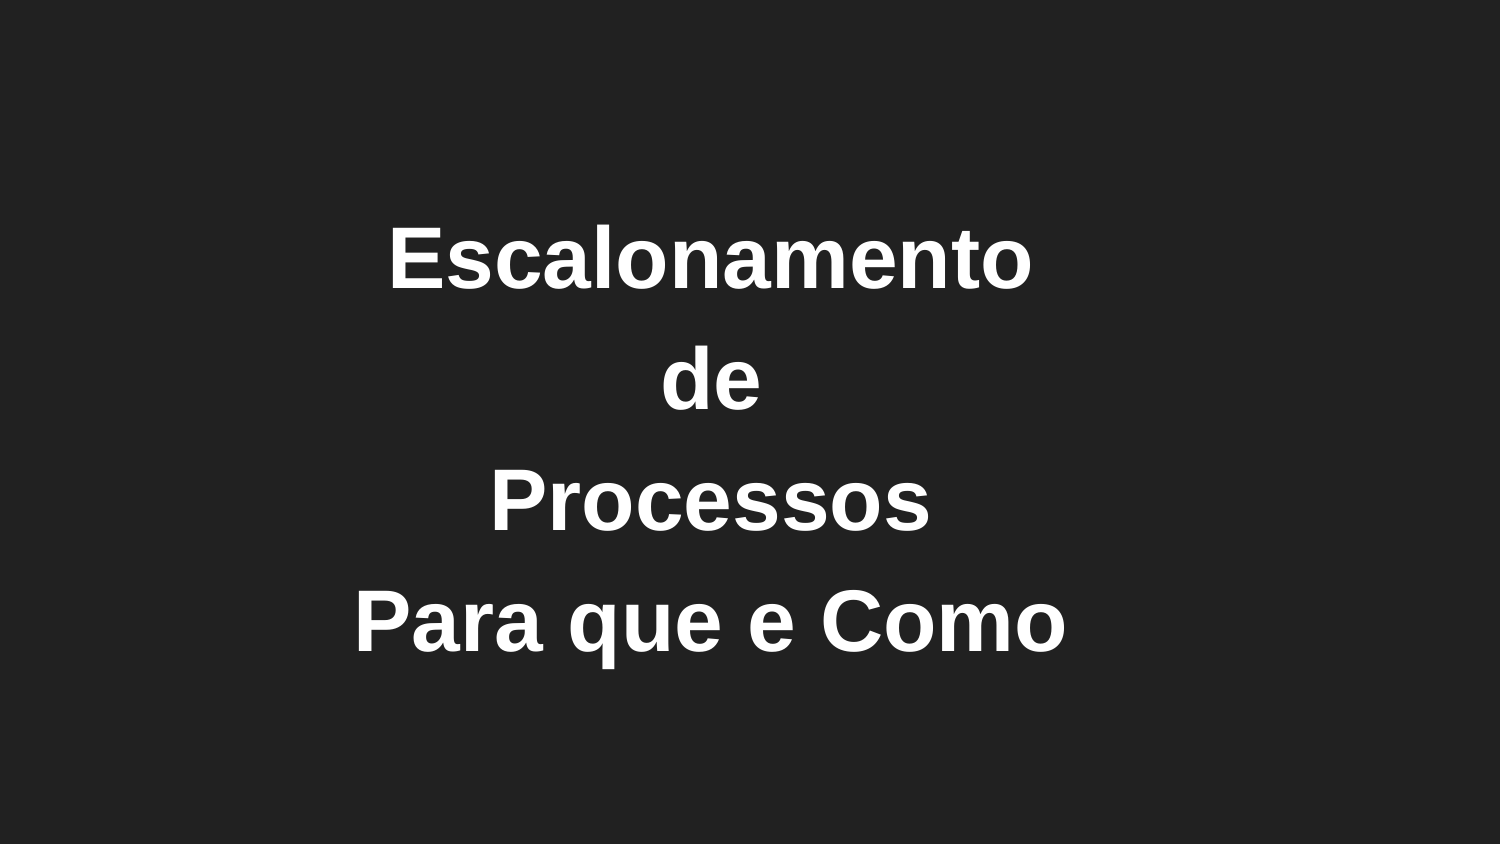

# Escalonamento
de
Processos
Para que e Como